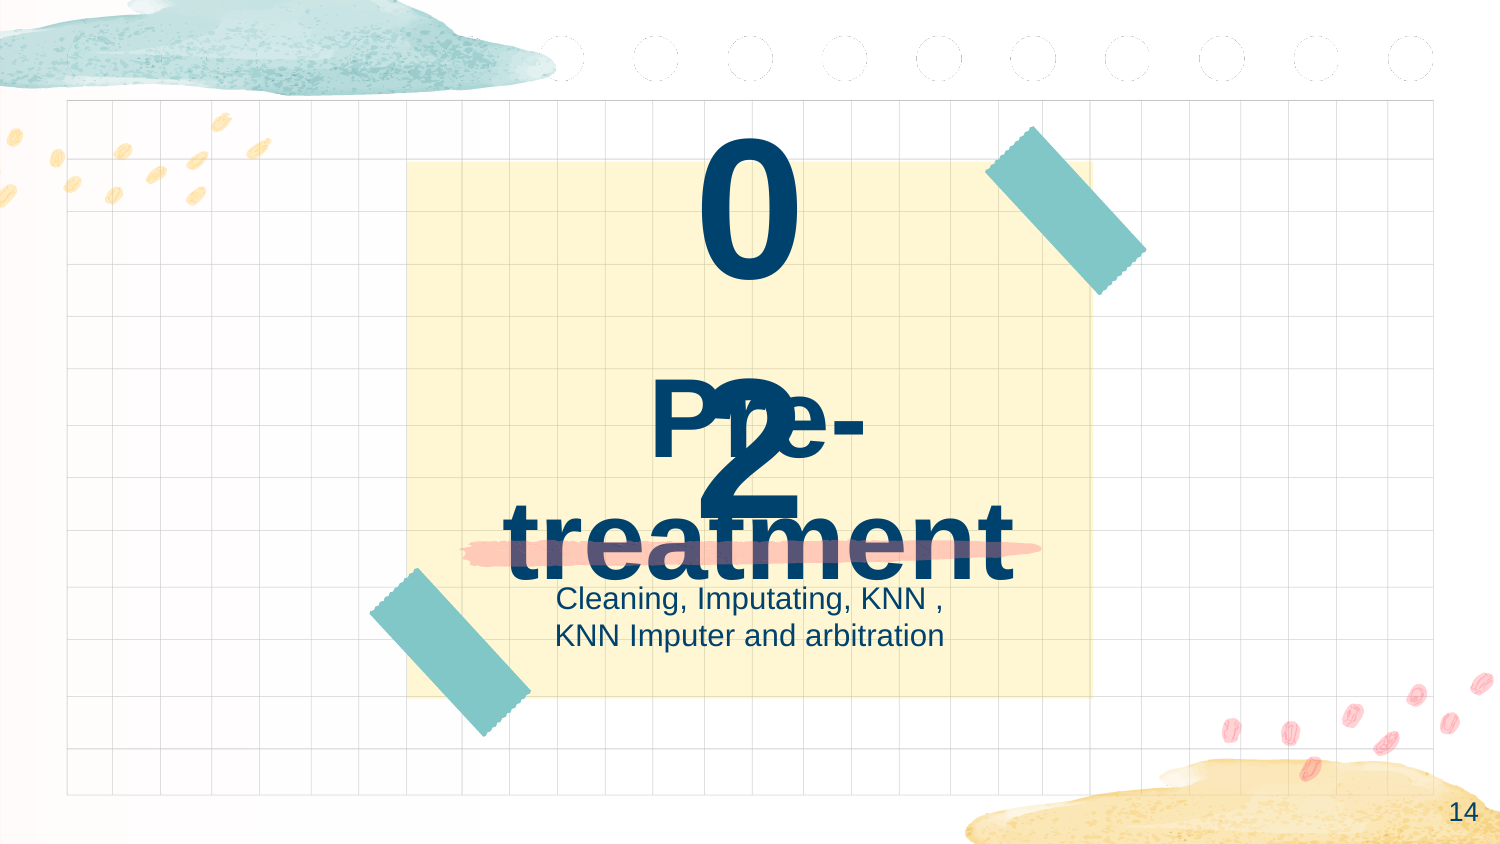

02
# Pre-treatment

Cleaning, Imputating, KNN , KNN Imputer and arbitration

14